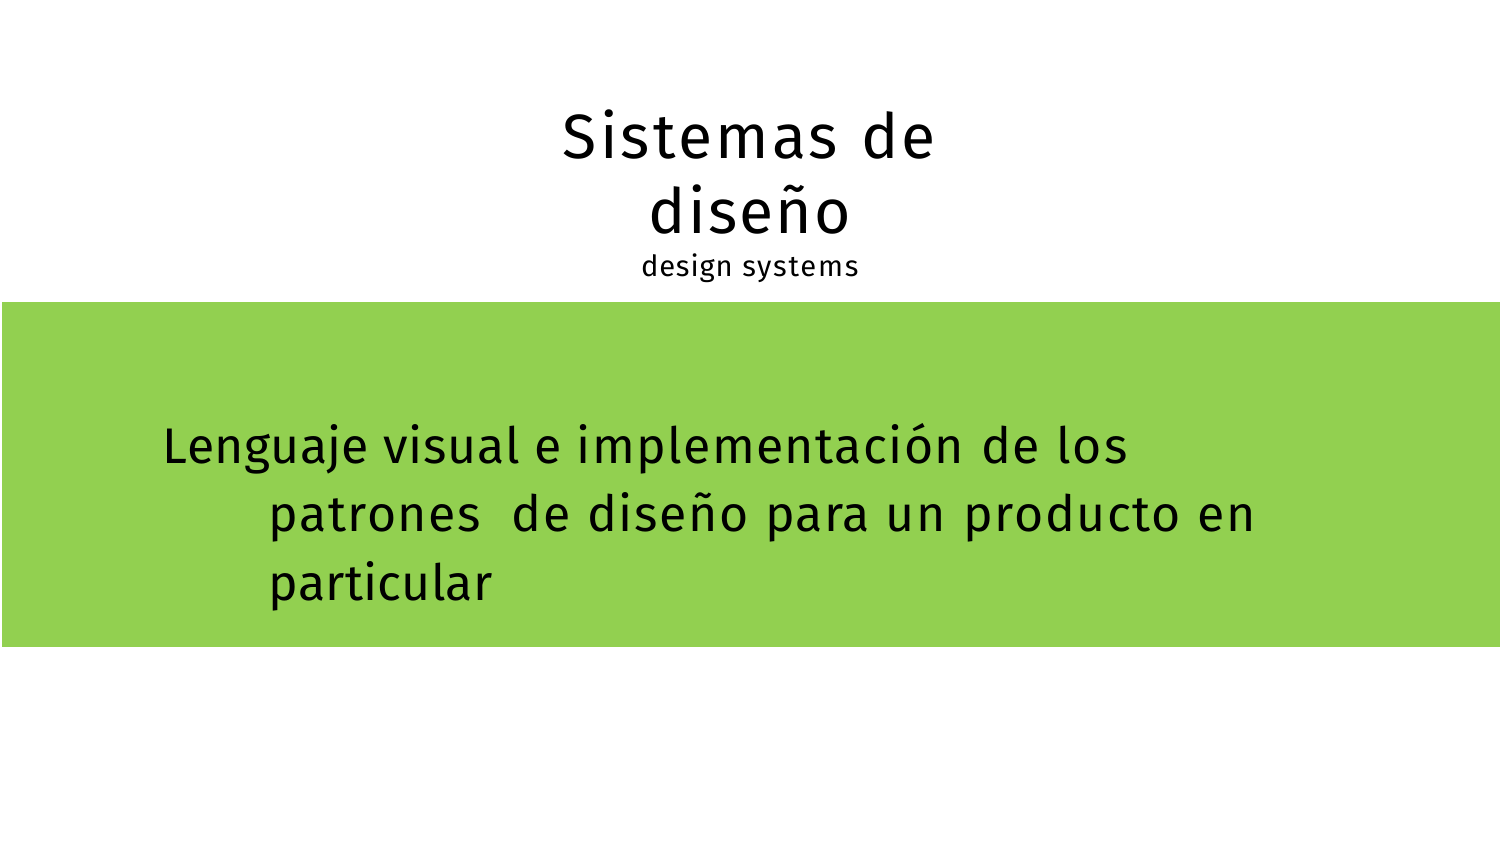

# Sistemas de diseño
design systems
Lenguaje visual e implementación de los patrones  de diseño para un producto en particular